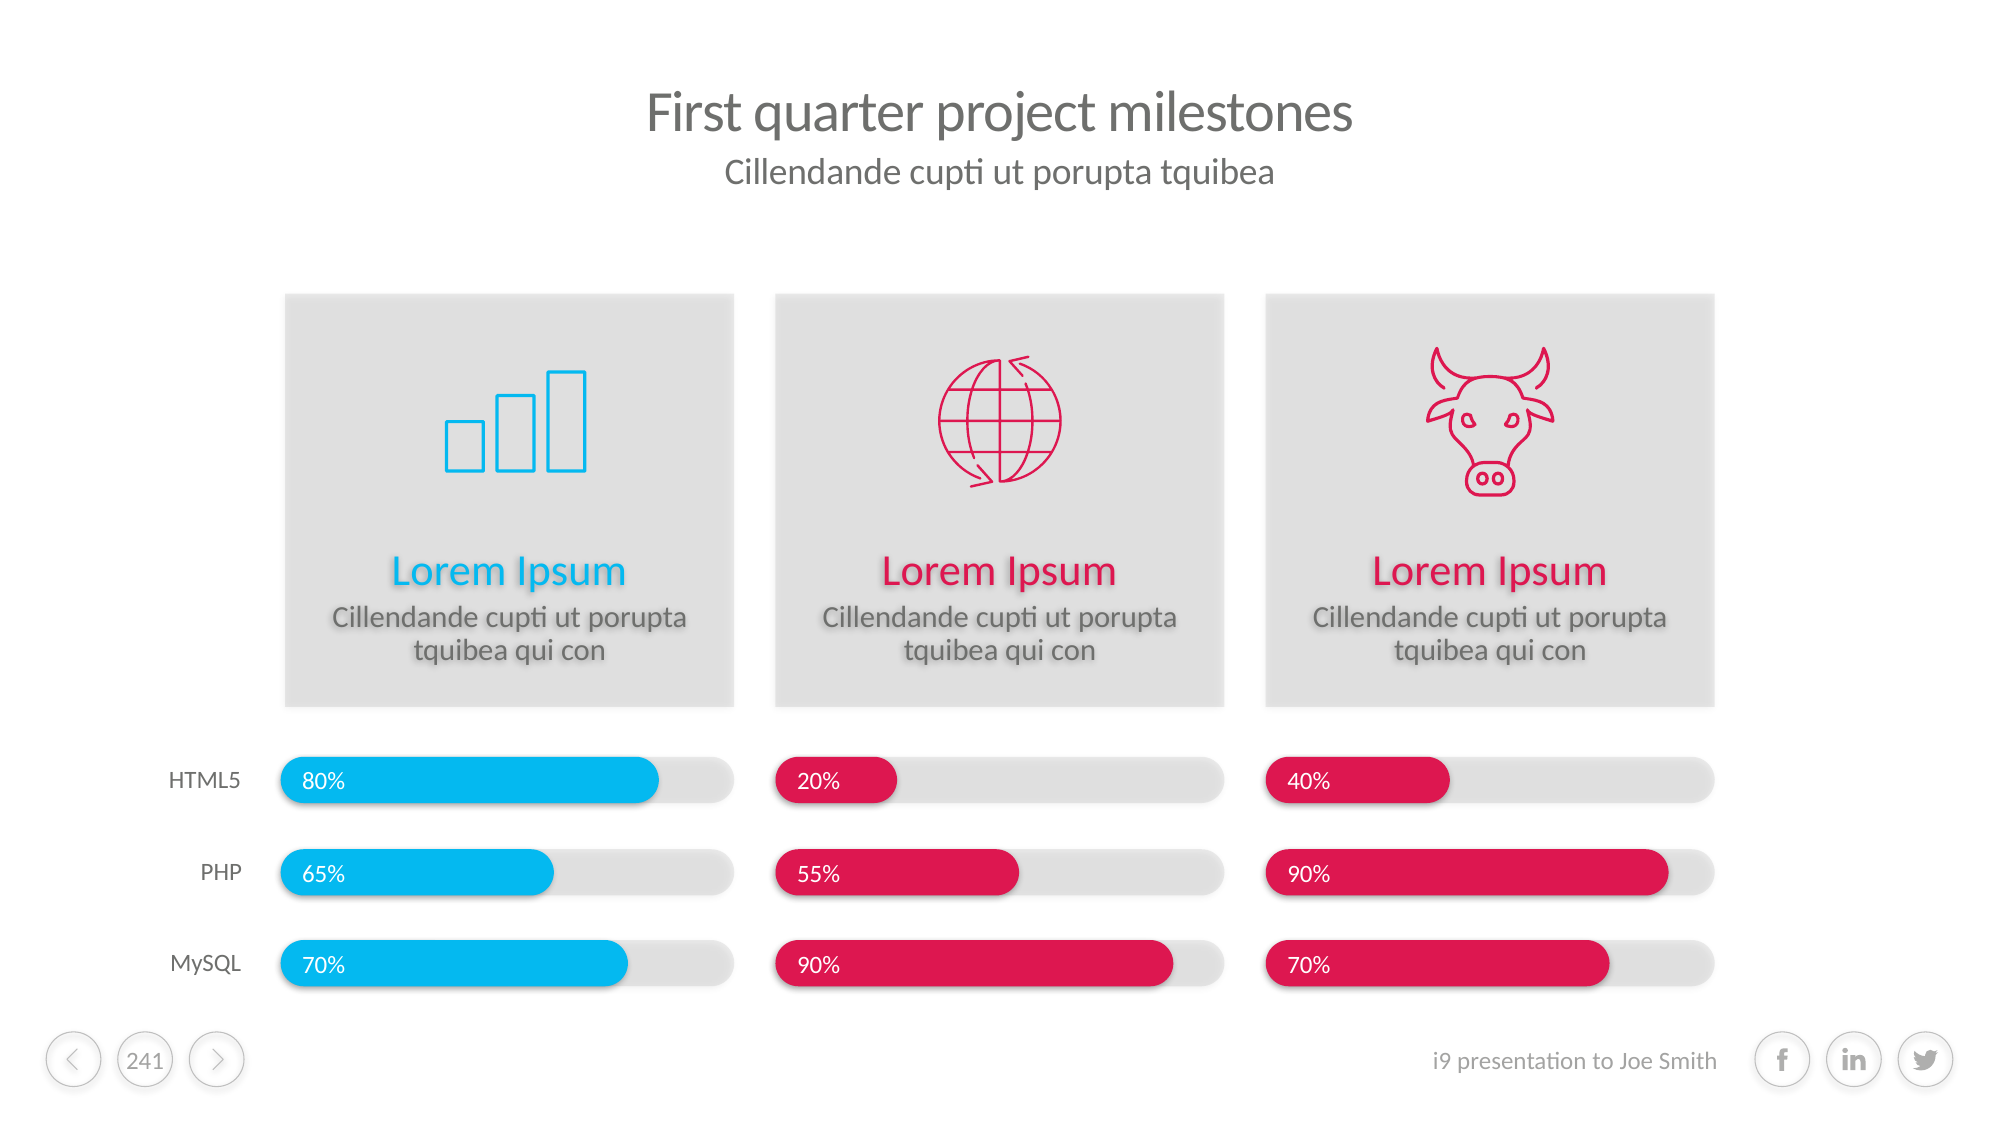

# First quarter project milestones
Cillendande cupti ut porupta tquibea
Lorem Ipsum
Cillendande cupti ut porupta tquibea qui con
Lorem Ipsum
Cillendande cupti ut porupta tquibea qui con
Lorem Ipsum
Cillendande cupti ut porupta tquibea qui con

80%
20%
40%
HTML5
65%
55%
90%
PHP
70%
90%
70%
MySQL